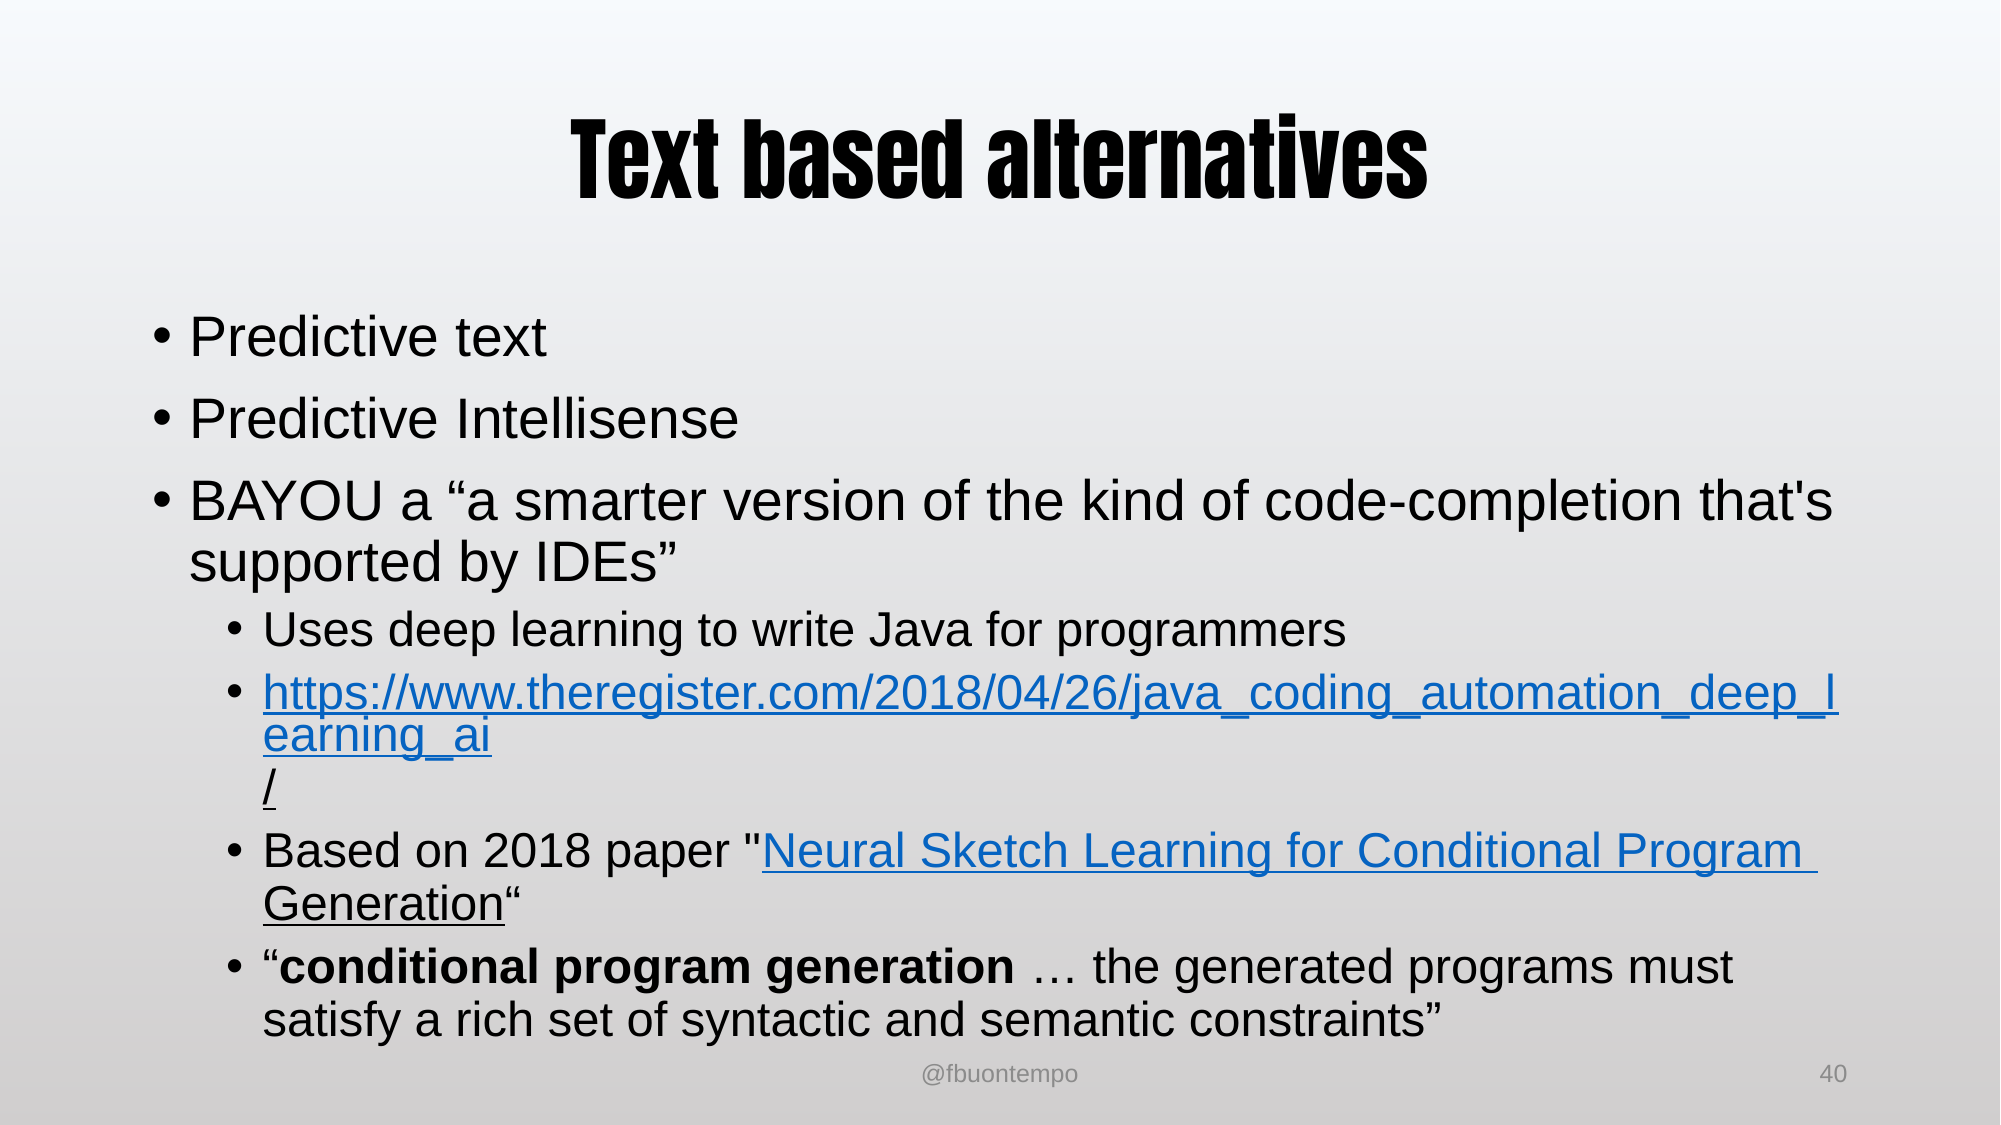

# Text based alternatives
Predictive text
Predictive Intellisense
BAYOU a “a smarter version of the kind of code-completion that's supported by IDEs”
Uses deep learning to write Java for programmers
https://www.theregister.com/2018/04/26/java_coding_automation_deep_learning_ai/
Based on 2018 paper "Neural Sketch Learning for Conditional Program Generation“
“conditional program generation … the generated programs must satisfy a rich set of syntactic and semantic constraints”
@fbuontempo
40